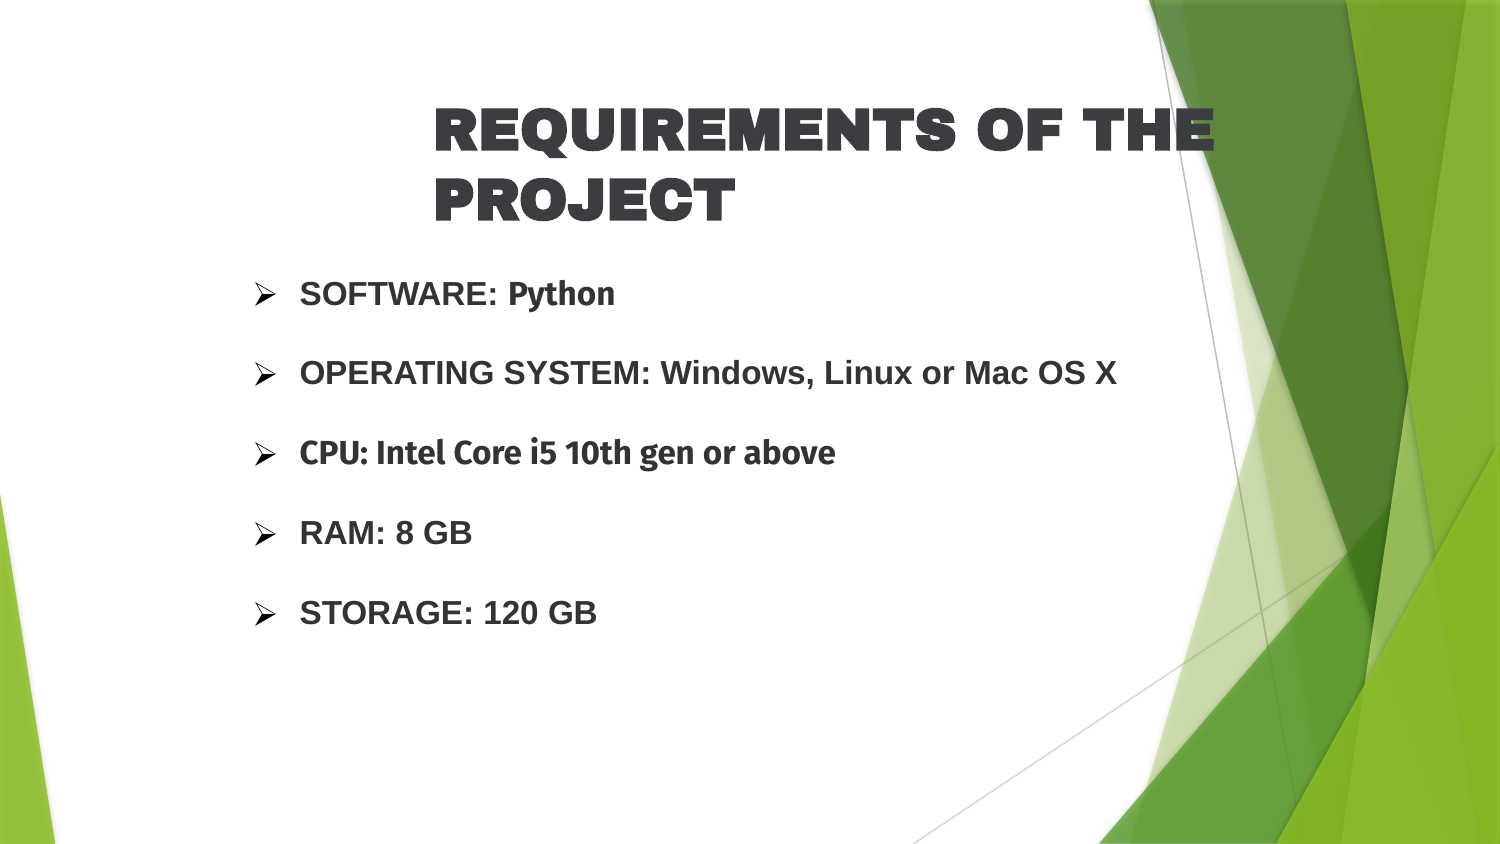

REQUIREMENTS OF THE PROJECT
SOFTWARE: Python

OPERATING SYSTEM: Windows, Linux or Mac OS X

CPU: Intel Core i5 10th gen or above

RAM: 8 GB

STORAGE: 120 GB